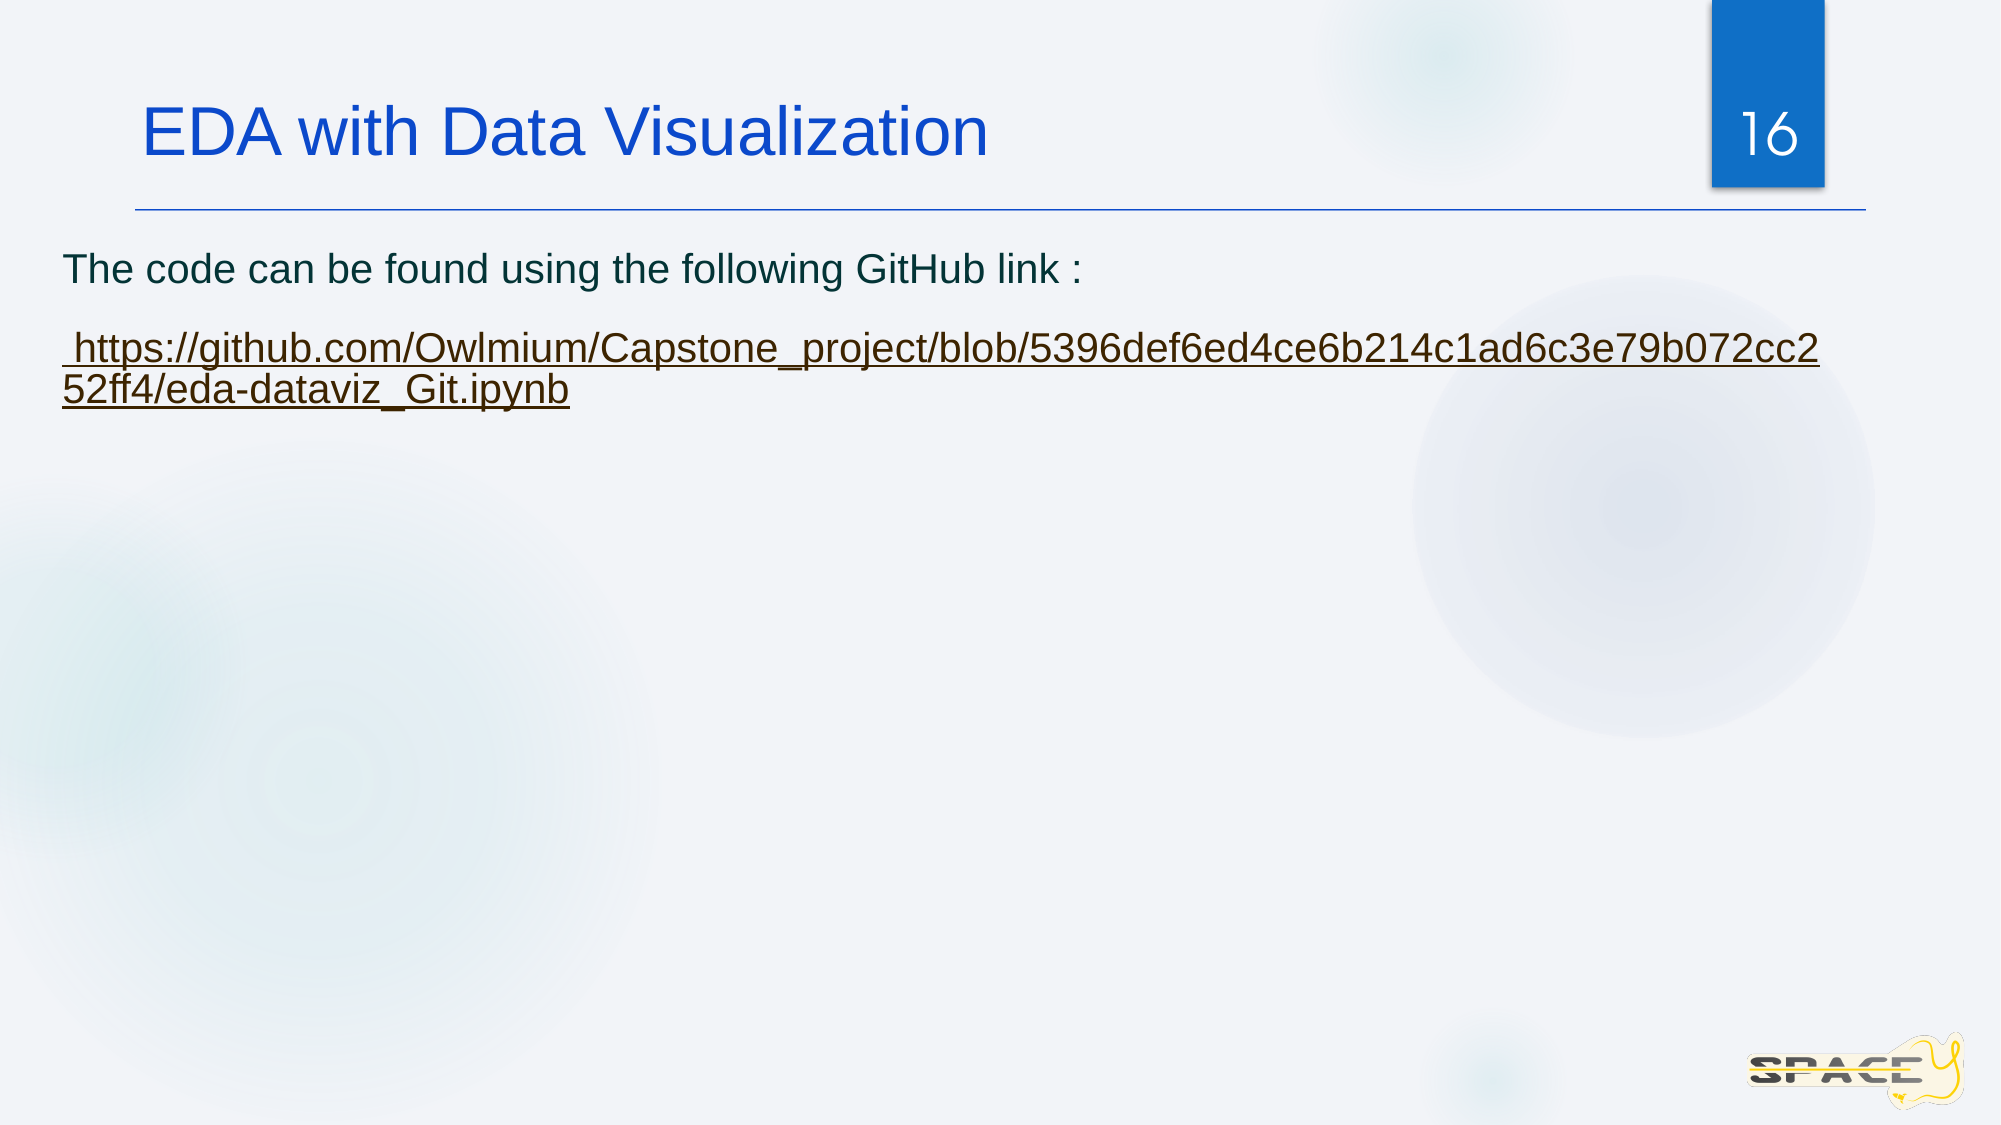

16
EDA with Data Visualization
The code can be found using the following GitHub link :
 https://github.com/Owlmium/Capstone_project/blob/5396def6ed4ce6b214c1ad6c3e79b072cc252ff4/eda-dataviz_Git.ipynb